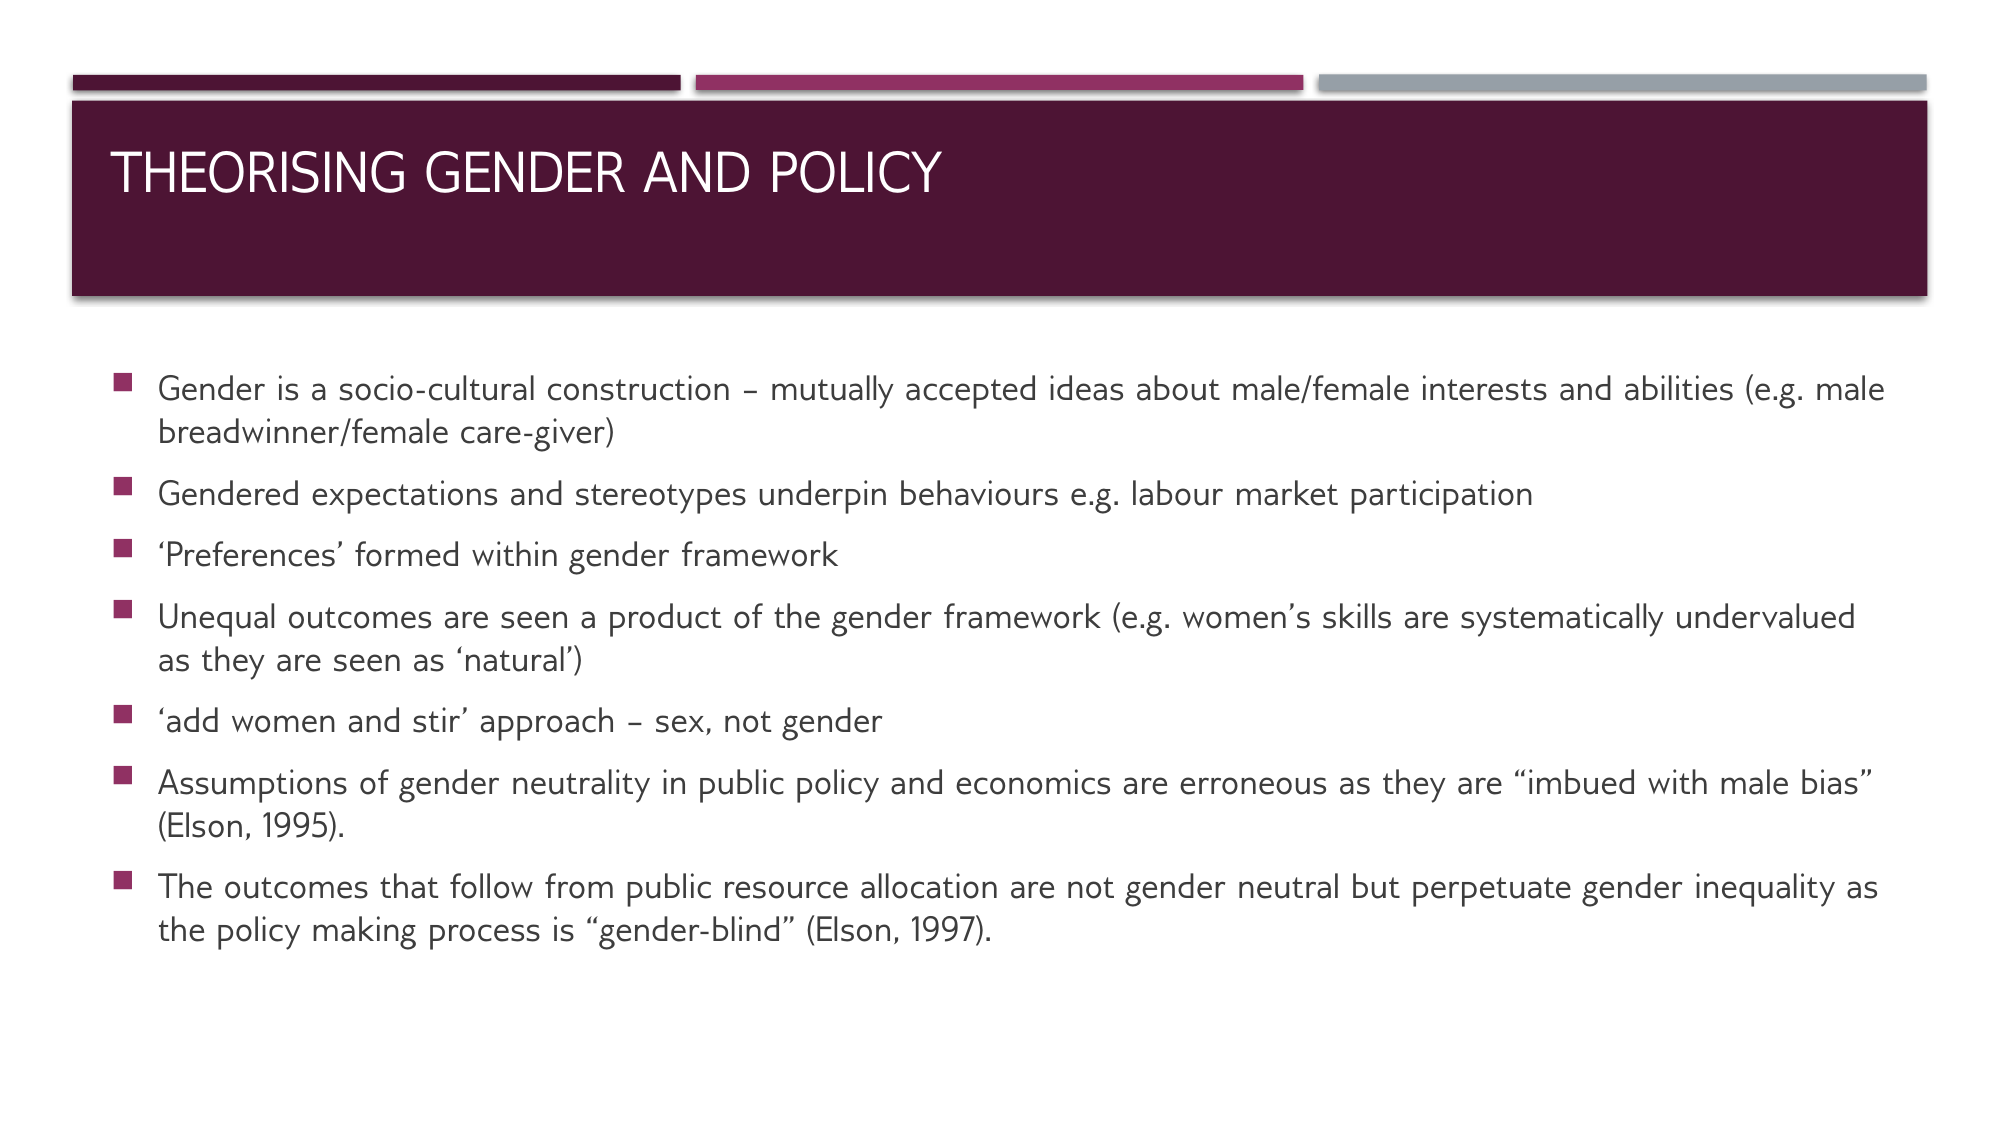

# Theorising Gender and Policy
Gender is a socio-cultural construction – mutually accepted ideas about male/female interests and abilities (e.g. male breadwinner/female care-giver)
Gendered expectations and stereotypes underpin behaviours e.g. labour market participation
‘Preferences’ formed within gender framework
Unequal outcomes are seen a product of the gender framework (e.g. women’s skills are systematically undervalued as they are seen as ‘natural’)
‘add women and stir’ approach – sex, not gender
Assumptions of gender neutrality in public policy and economics are erroneous as they are “imbued with male bias” (Elson, 1995).
The outcomes that follow from public resource allocation are not gender neutral but perpetuate gender inequality as the policy making process is “gender-blind” (Elson, 1997).